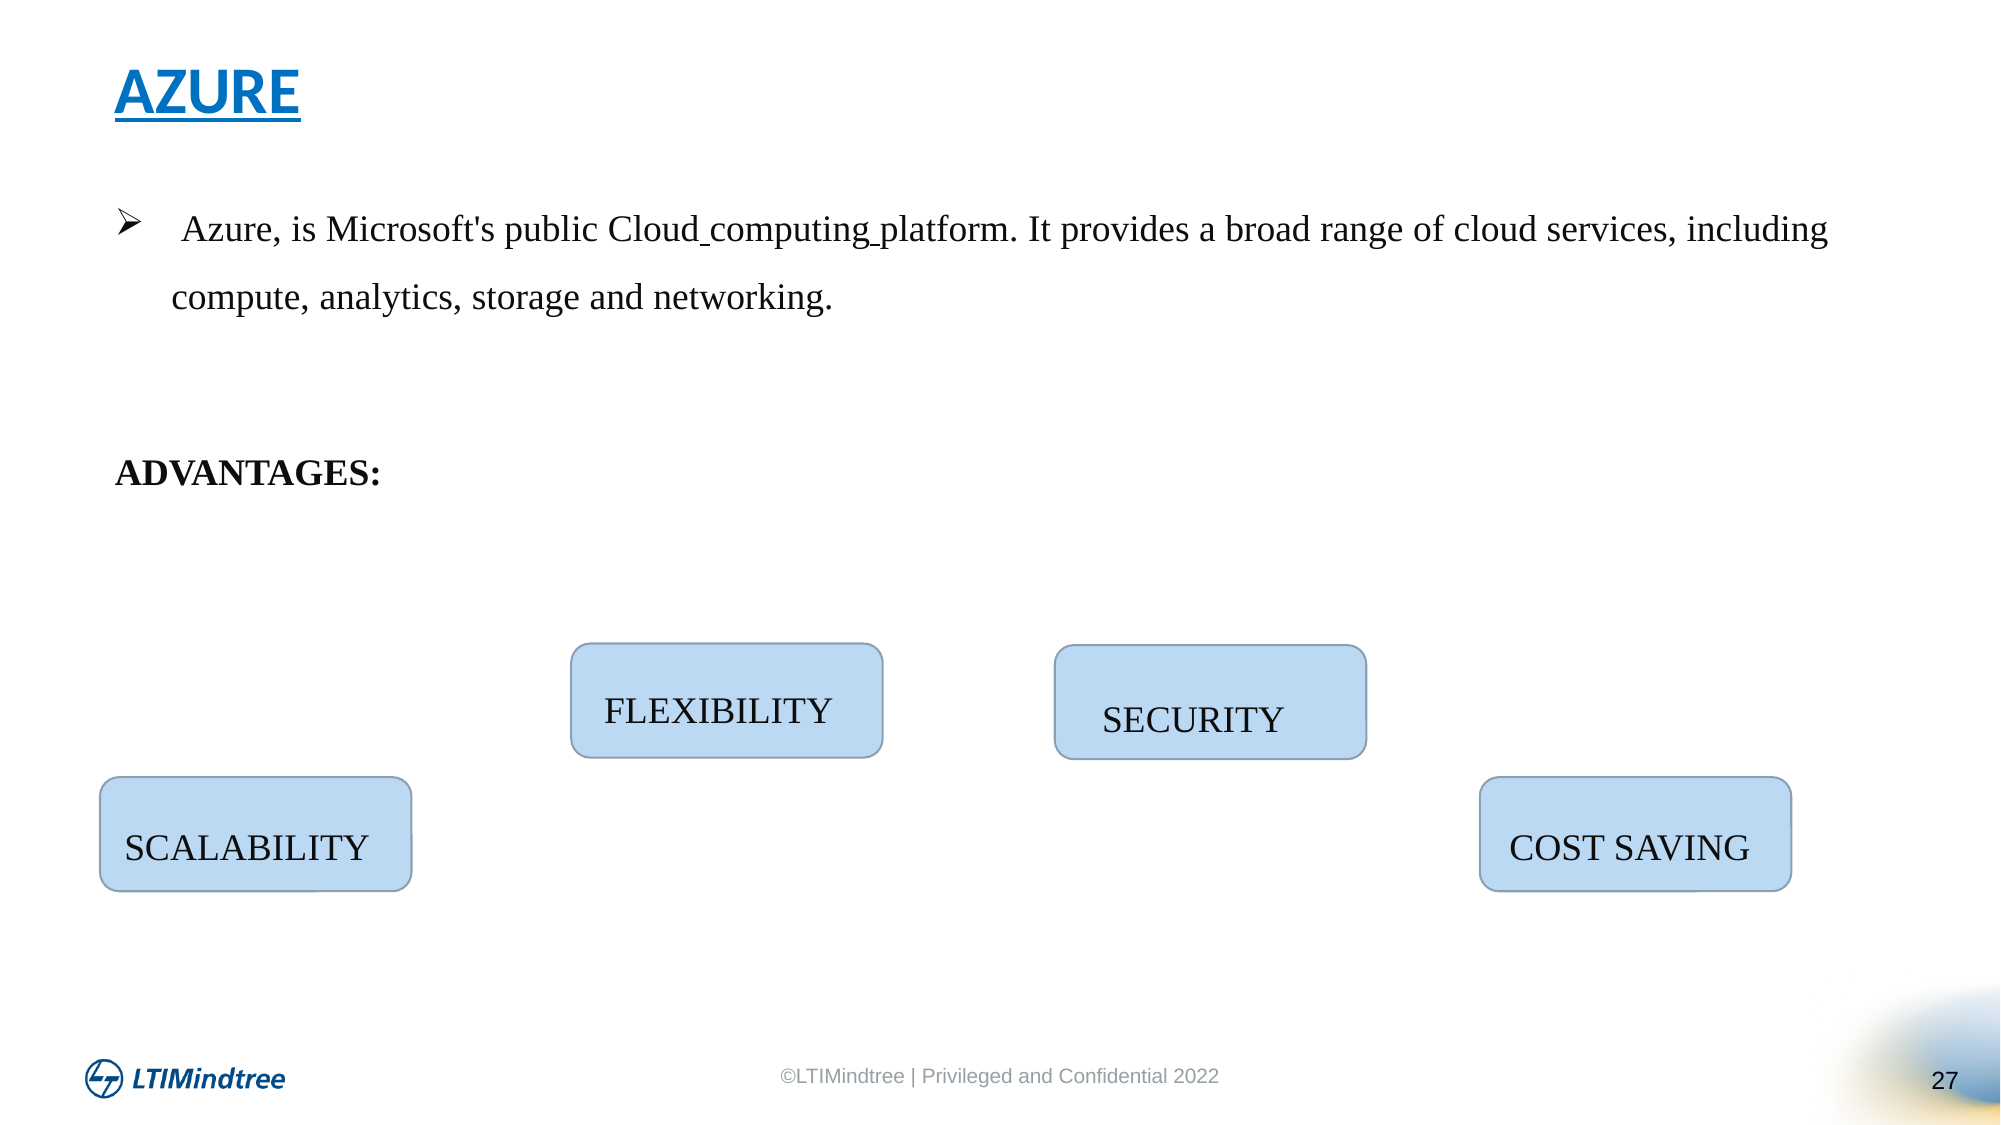

AZURE
 Azure, is Microsoft's public Cloud computing platform. It provides a broad range of cloud services, including compute, analytics, storage and networking.

ADVANTAGES:

FLEXIBILITY
SECURITY

SCALABILITY
COST SAVING